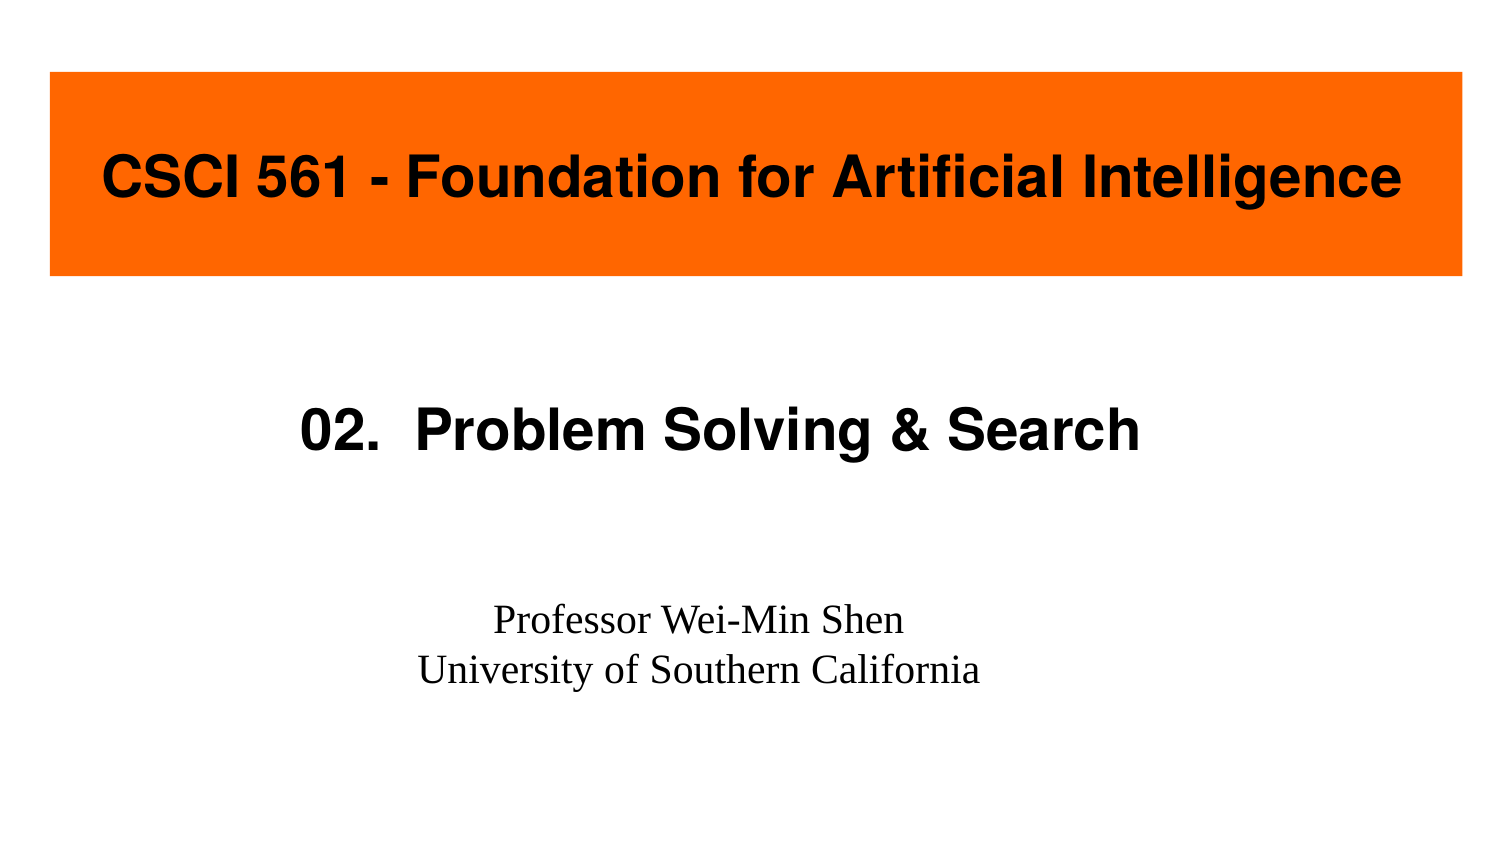

CSCI 561 - Foundation for Artificial Intelligence
# 02.  Problem Solving & Search
Professor Wei-Min Shen
University of Southern California